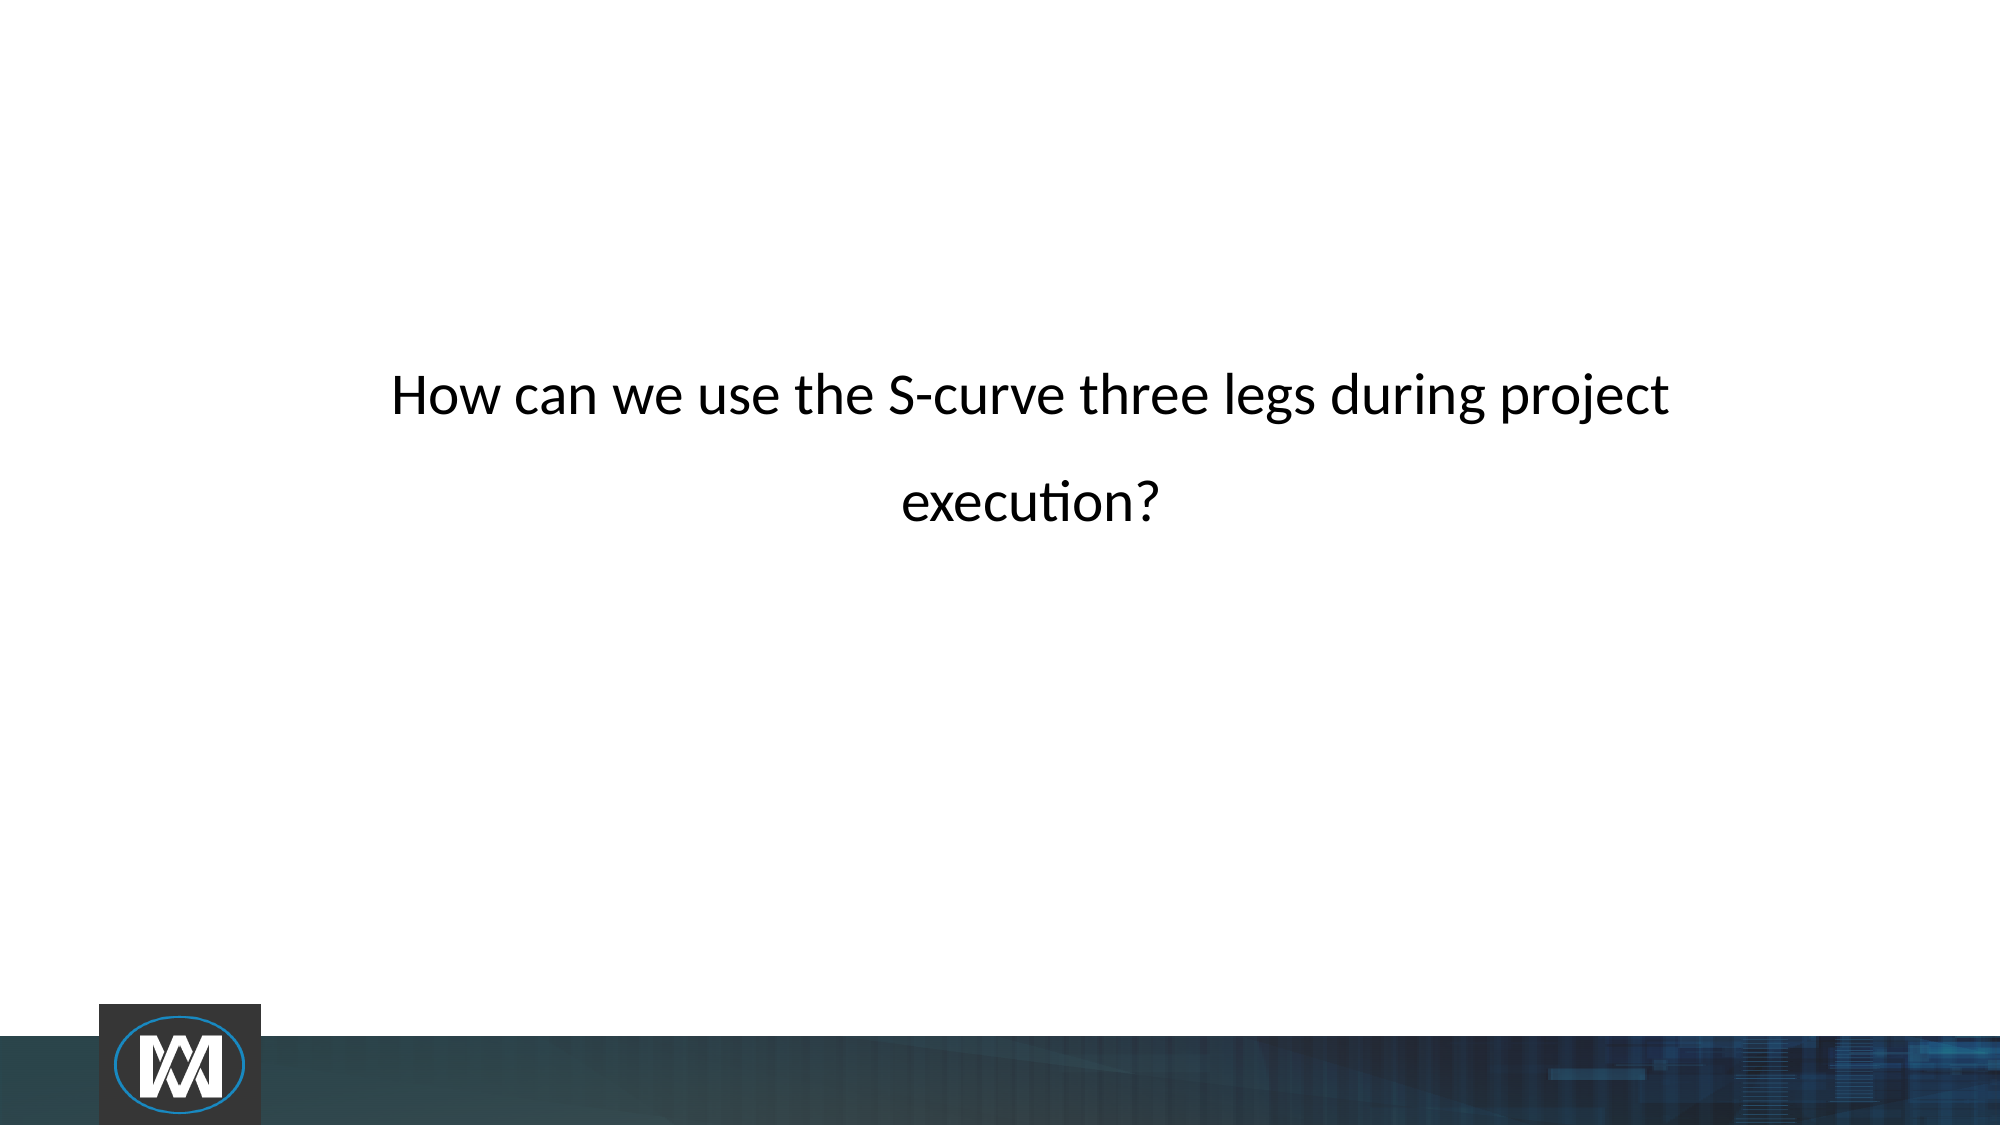

# How can we use the S-curve three legs during project execution?